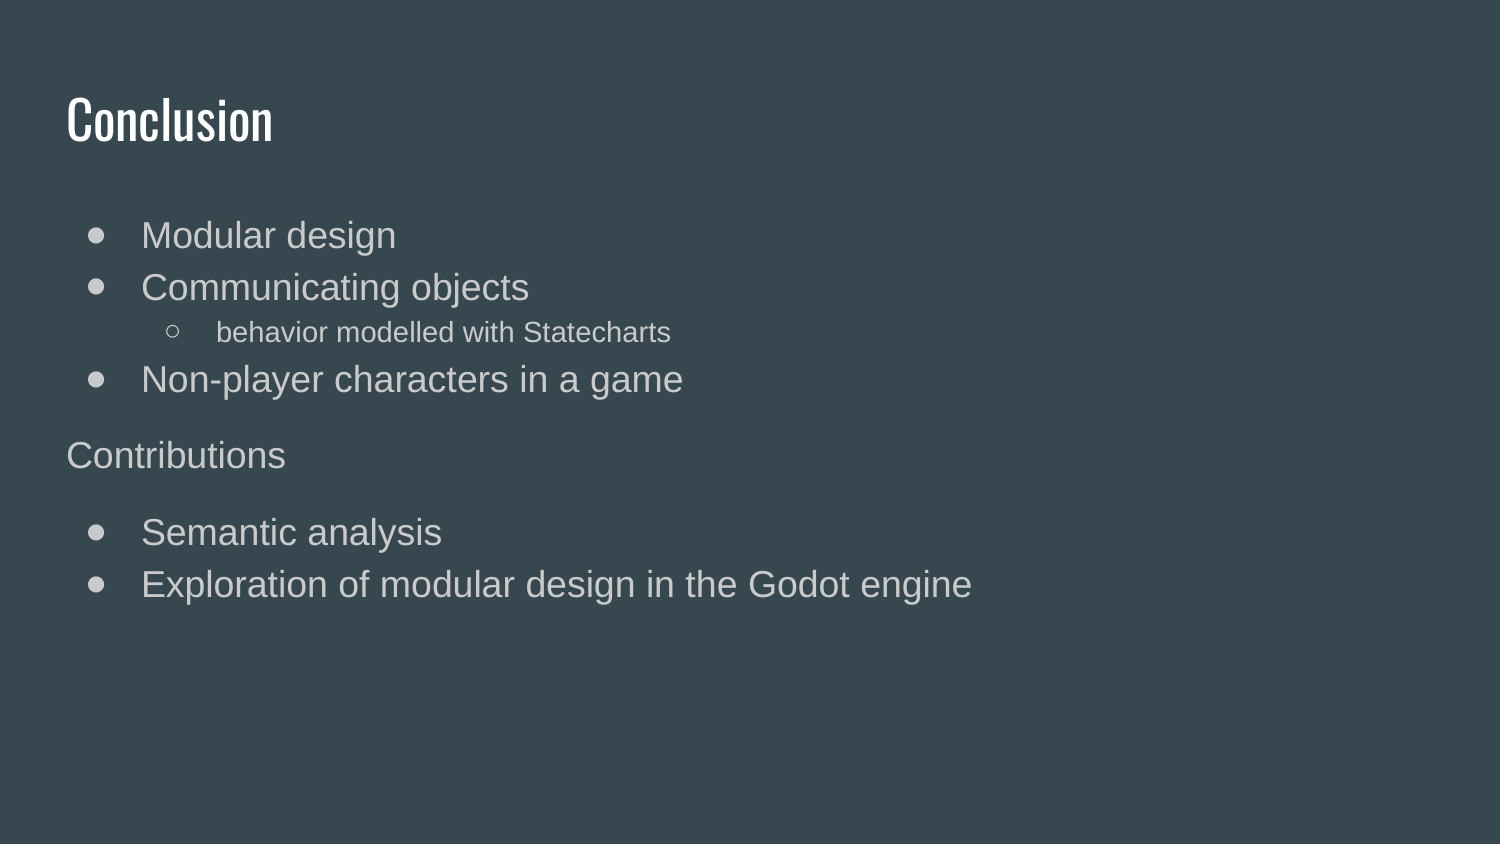

# Conclusion
Modular design
Communicating objects
behavior modelled with Statecharts
Non-player characters in a game
Contributions
Semantic analysis
Exploration of modular design in the Godot engine